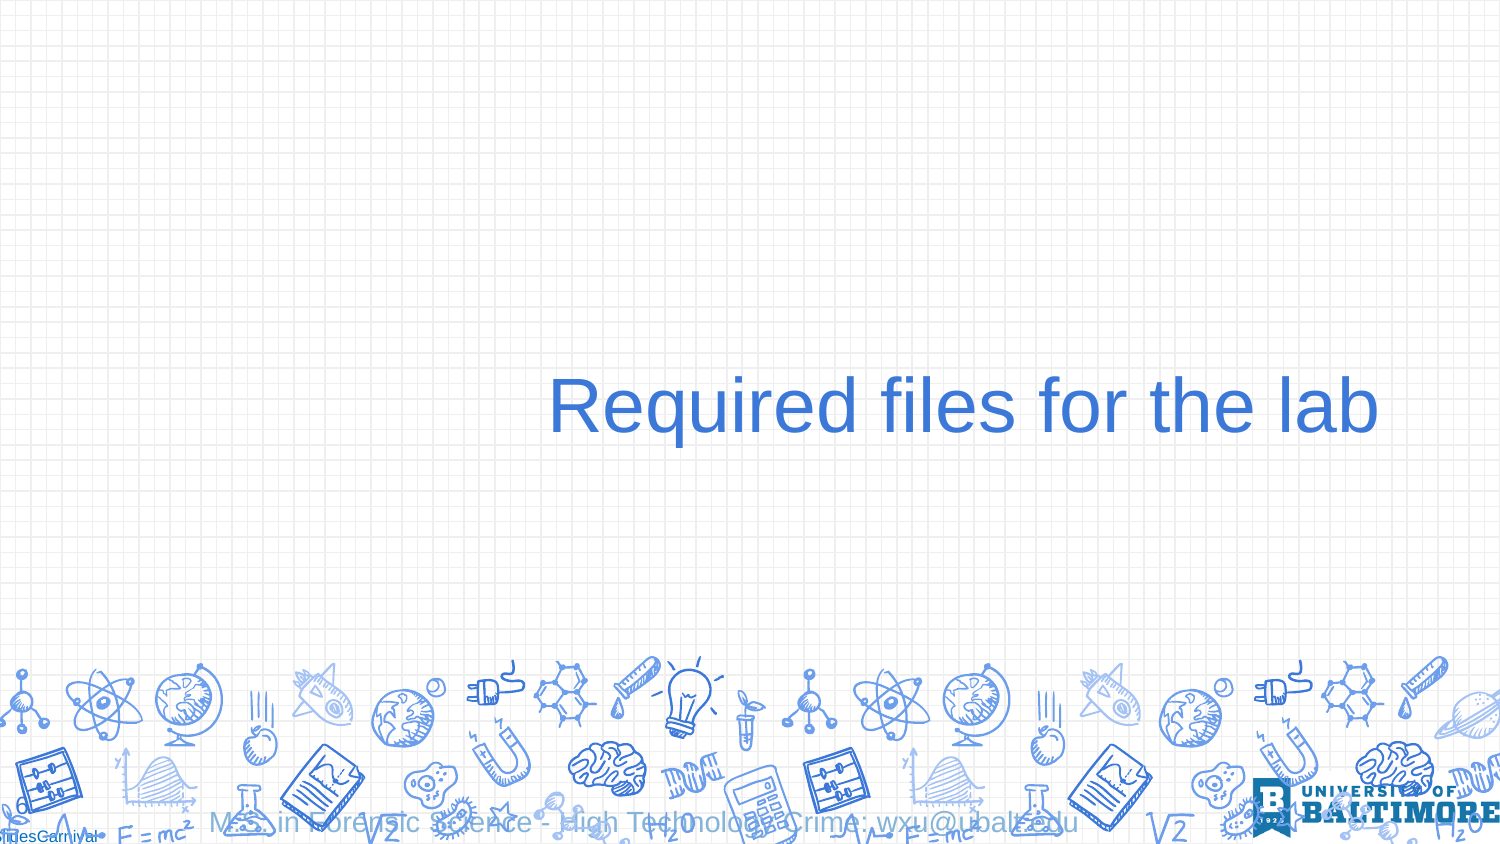

# Required files for the lab

6